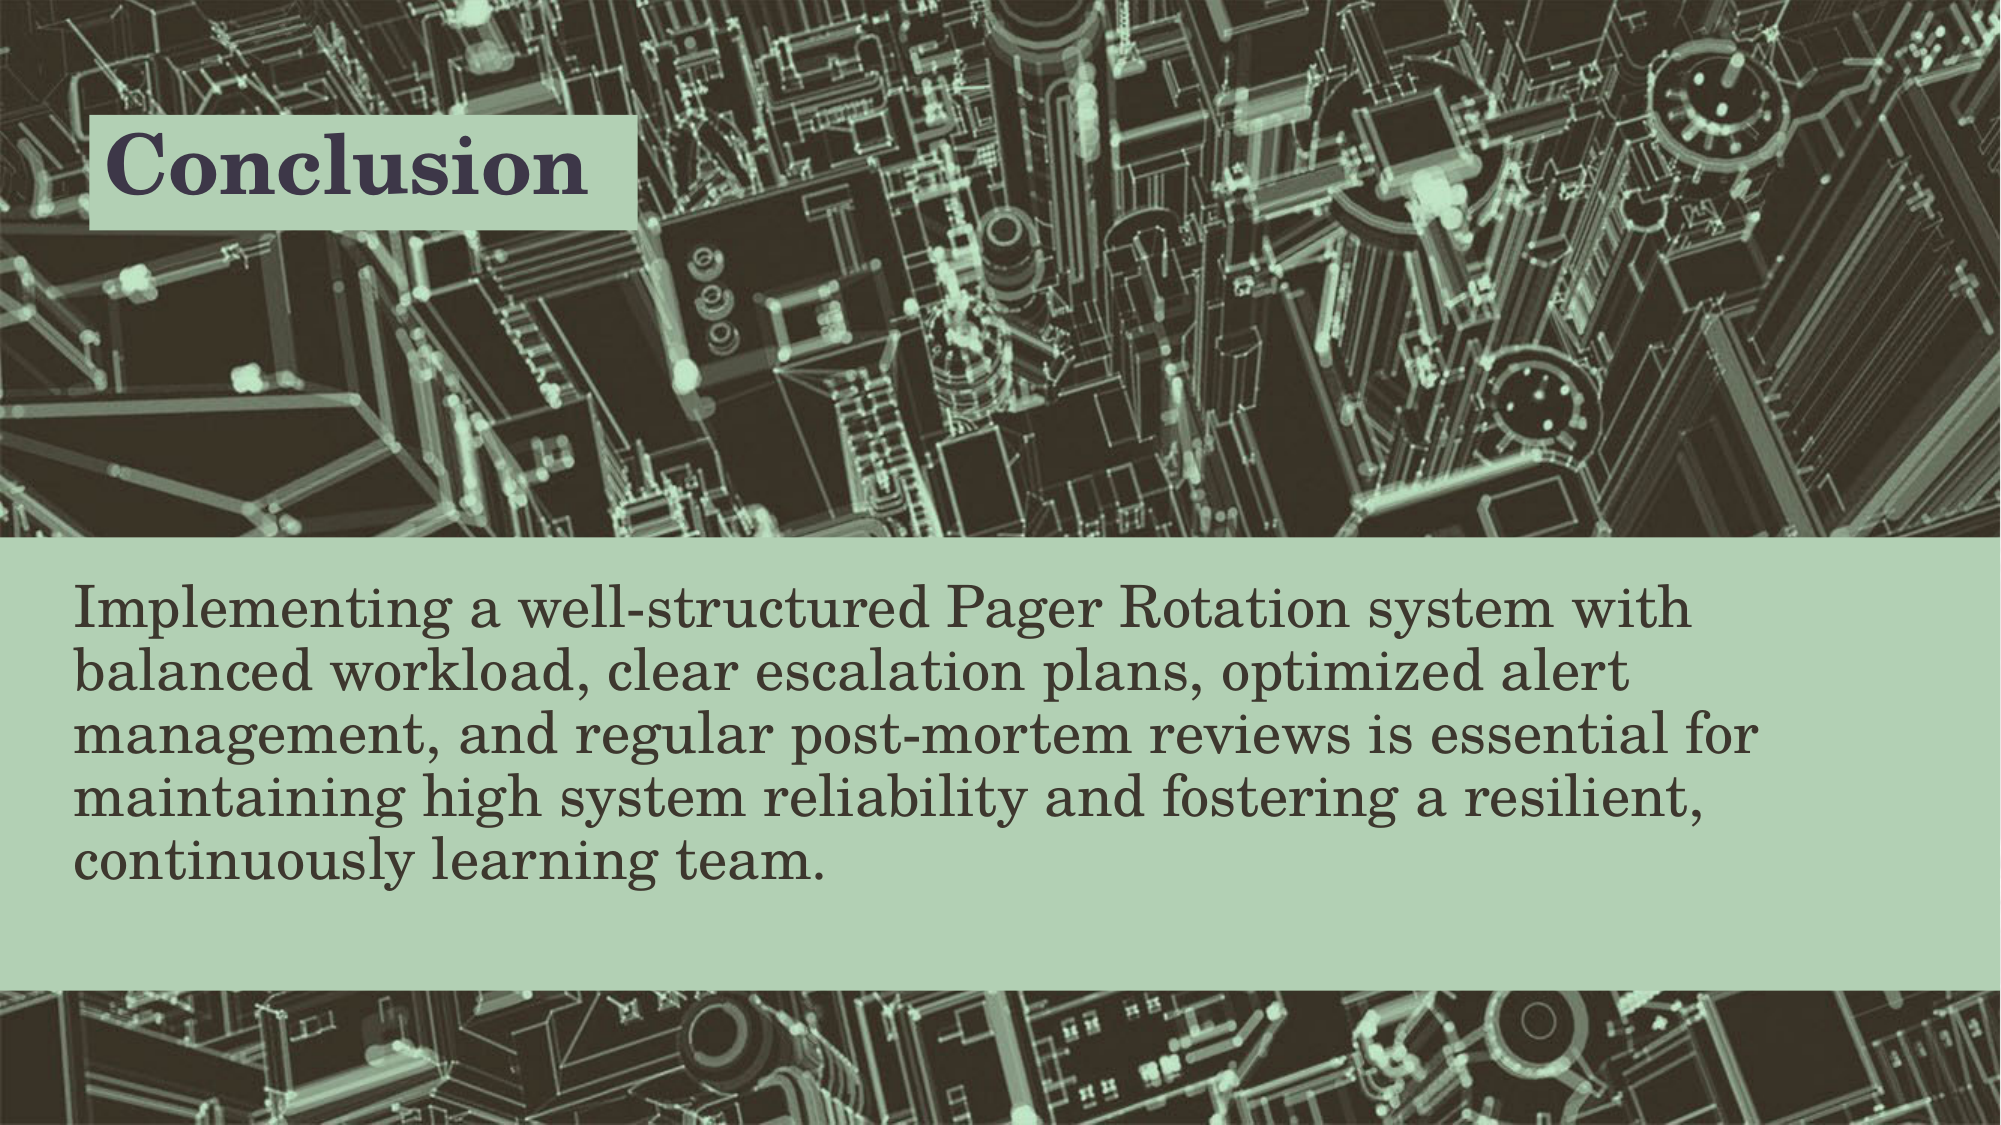

Conclusion
# Implementing a well-structured Pager Rotation system with balanced workload, clear escalation plans, optimized alert management, and regular post-mortem reviews is essential for maintaining high system reliability and fostering a resilient, continuously learning team.